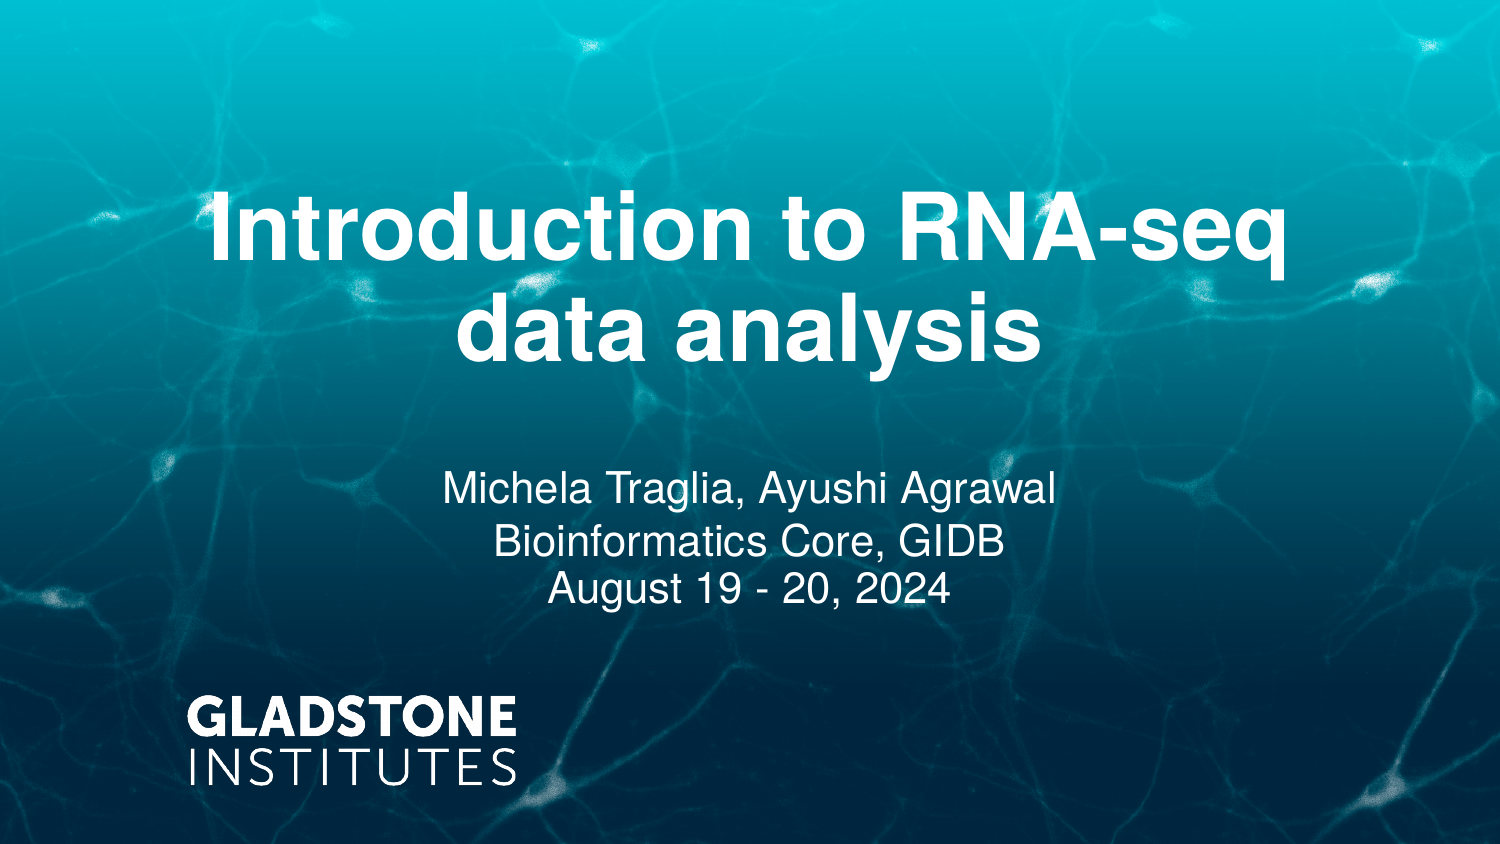

# Introduction to RNA-seq data analysis
Michela Traglia, Ayushi Agrawal
Bioinformatics Core, GIDB
August 19 - 20, 2024